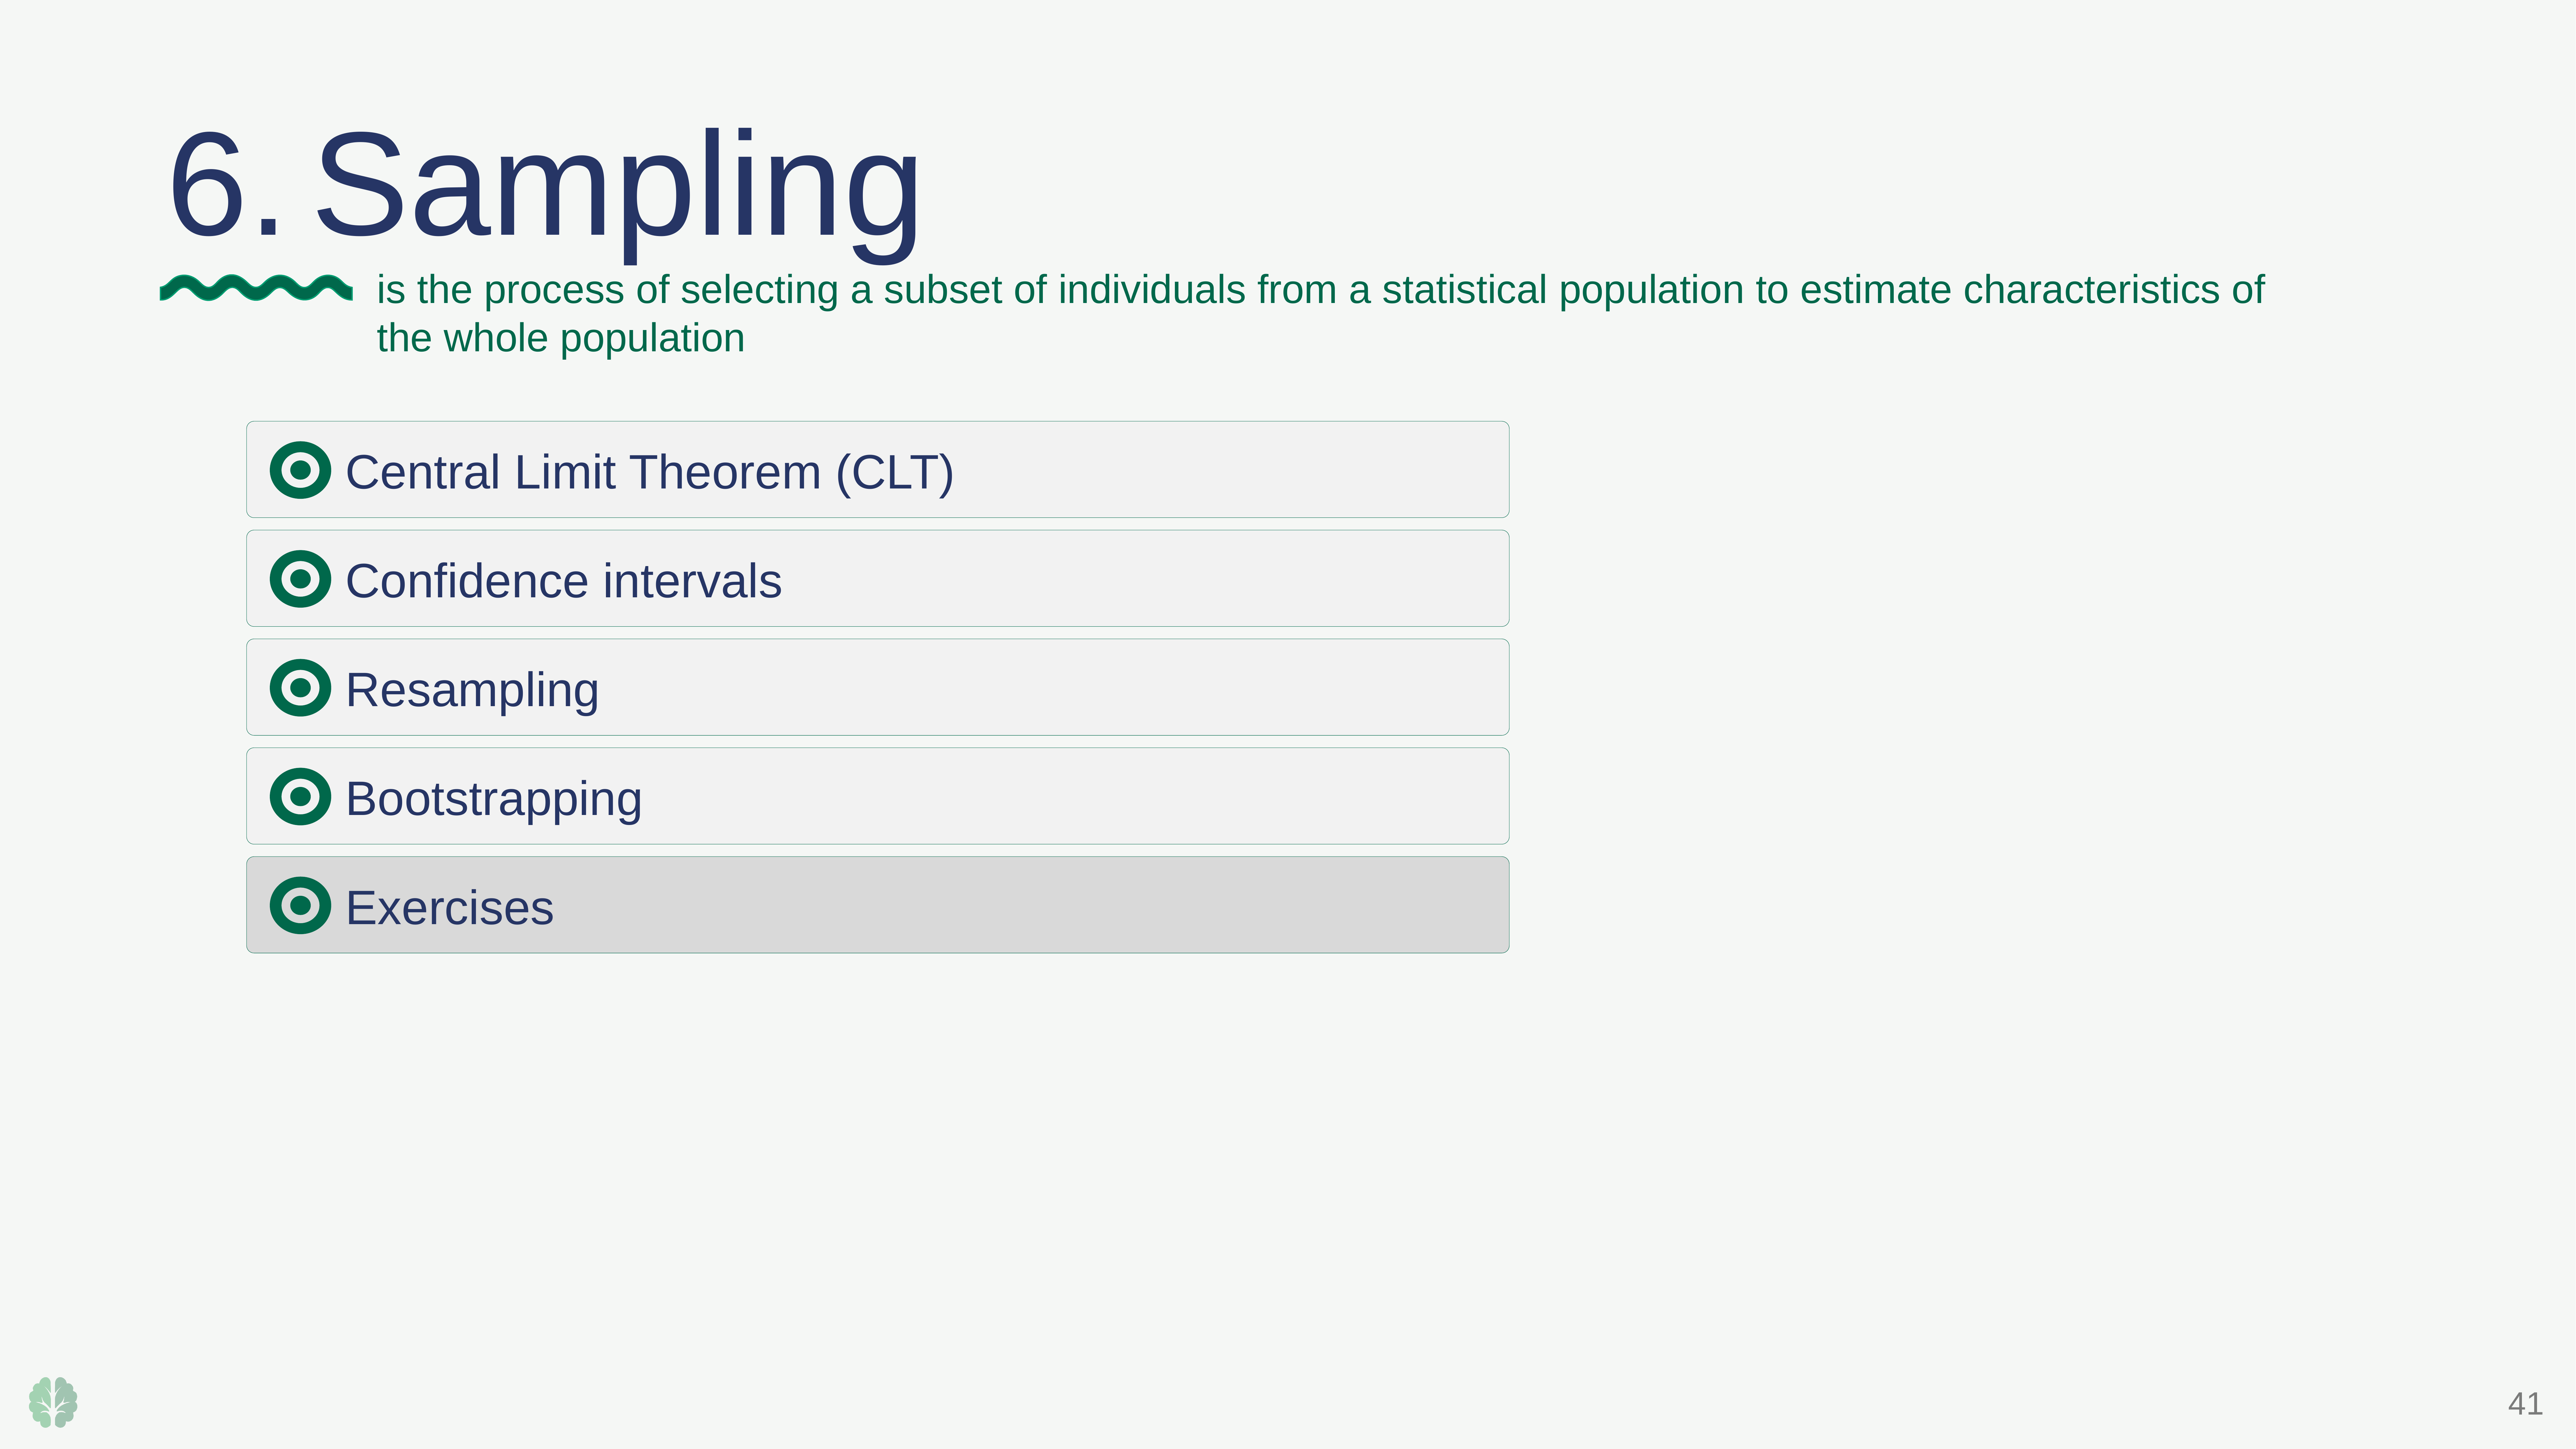

6.	Sampling
is the process of selecting a subset of individuals from a statistical population to estimate characteristics of the whole population

		Central Limit Theorem (CLT)

		Confidence intervals

		Resampling

		Bootstrapping

		Exercises

41